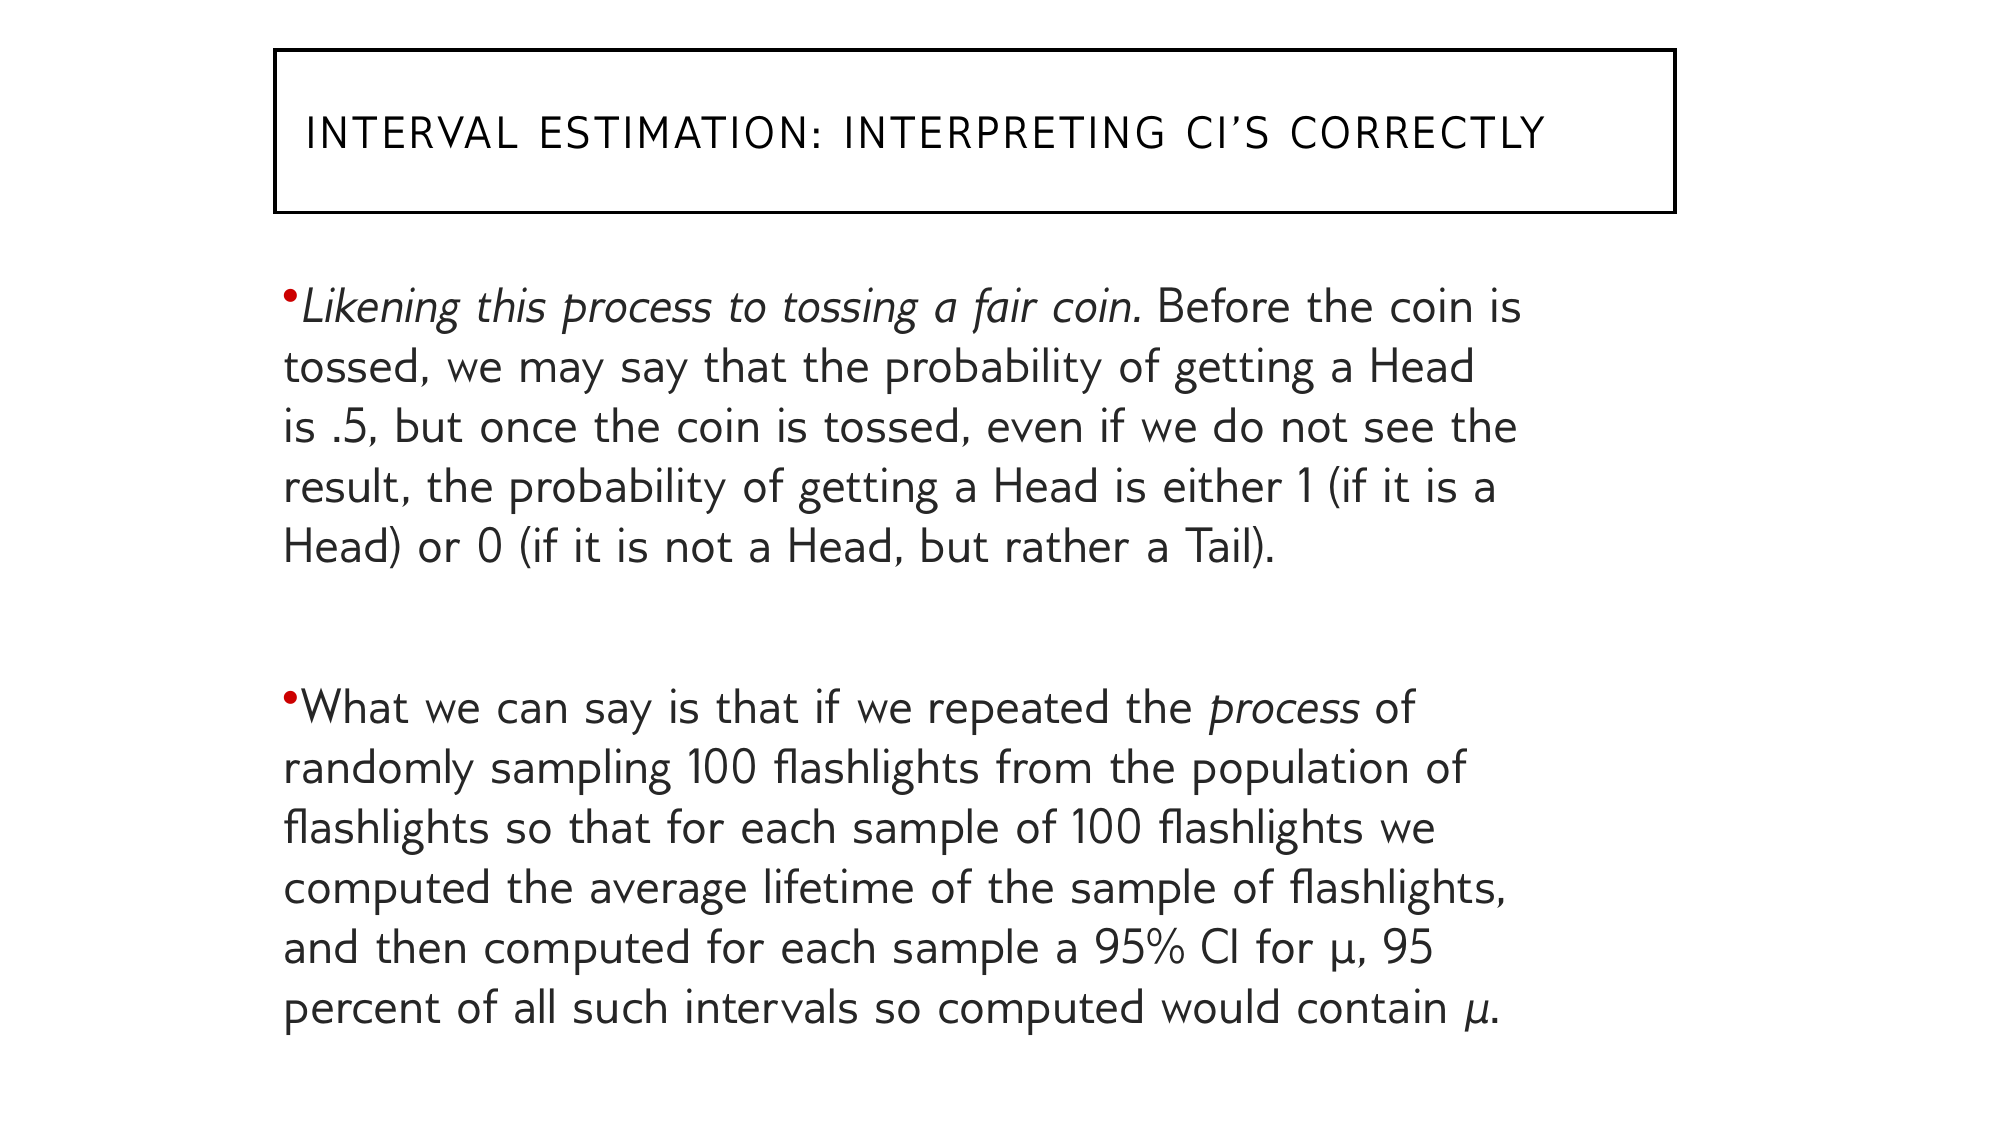

Interval Estimation: Interpreting CI’s Correctly
Likening this process to tossing a fair coin. Before the coin is tossed, we may say that the probability of getting a Head is .5, but once the coin is tossed, even if we do not see the result, the probability of getting a Head is either 1 (if it is a Head) or 0 (if it is not a Head, but rather a Tail).

What we can say is that if we repeated the process of randomly sampling 100 flashlights from the population of flashlights so that for each sample of 100 flashlights we computed the average lifetime of the sample of flashlights, and then computed for each sample a 95% CI for µ, 95 percent of all such intervals so computed would contain µ.

267